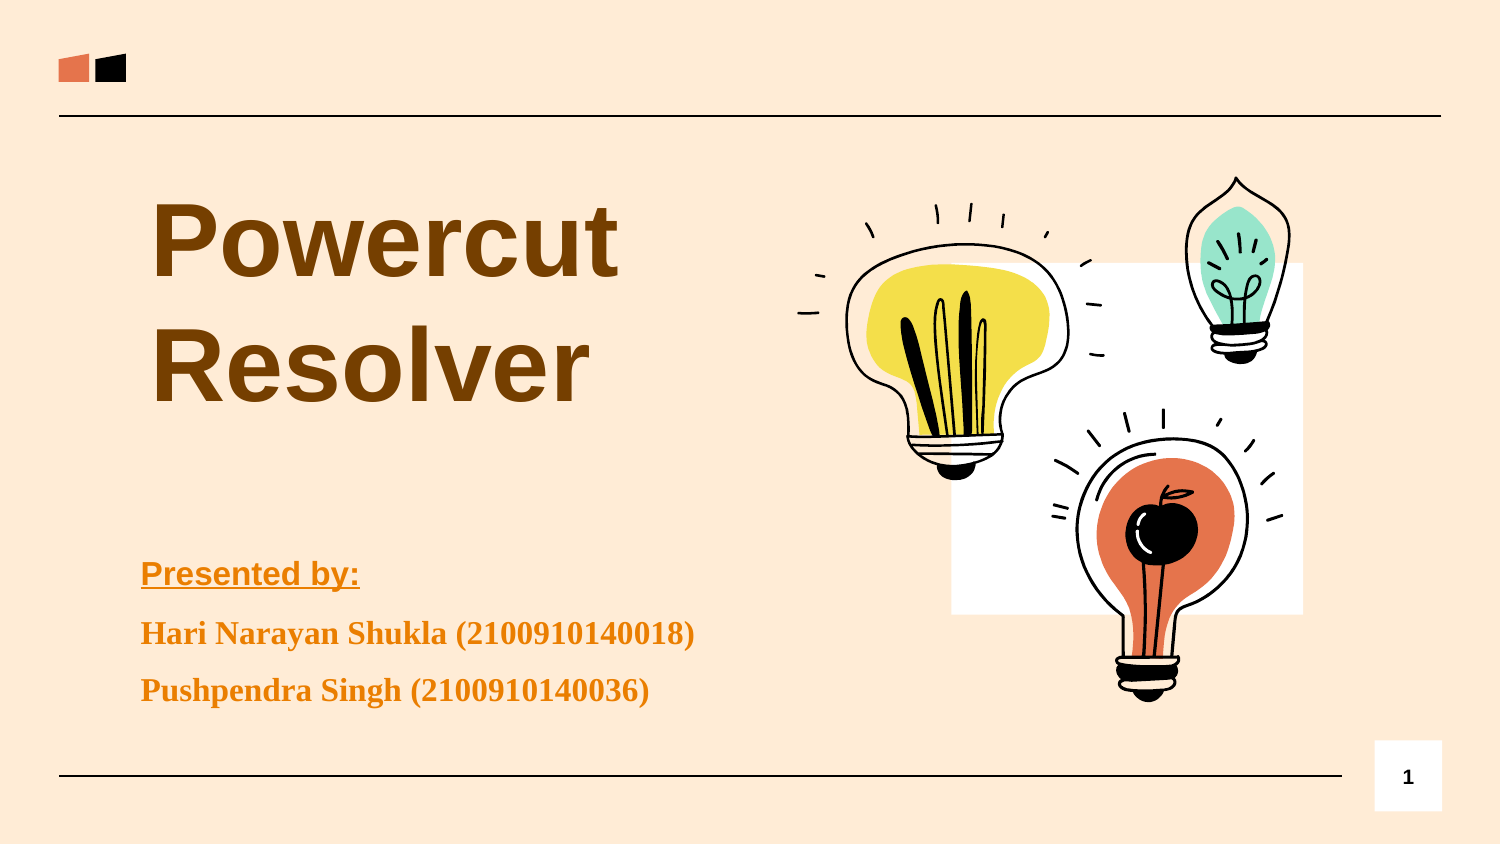

# Powercut Resolver

Presented by:
Hari Narayan Shukla (2100910140018)
Pushpendra Singh (2100910140036)
1